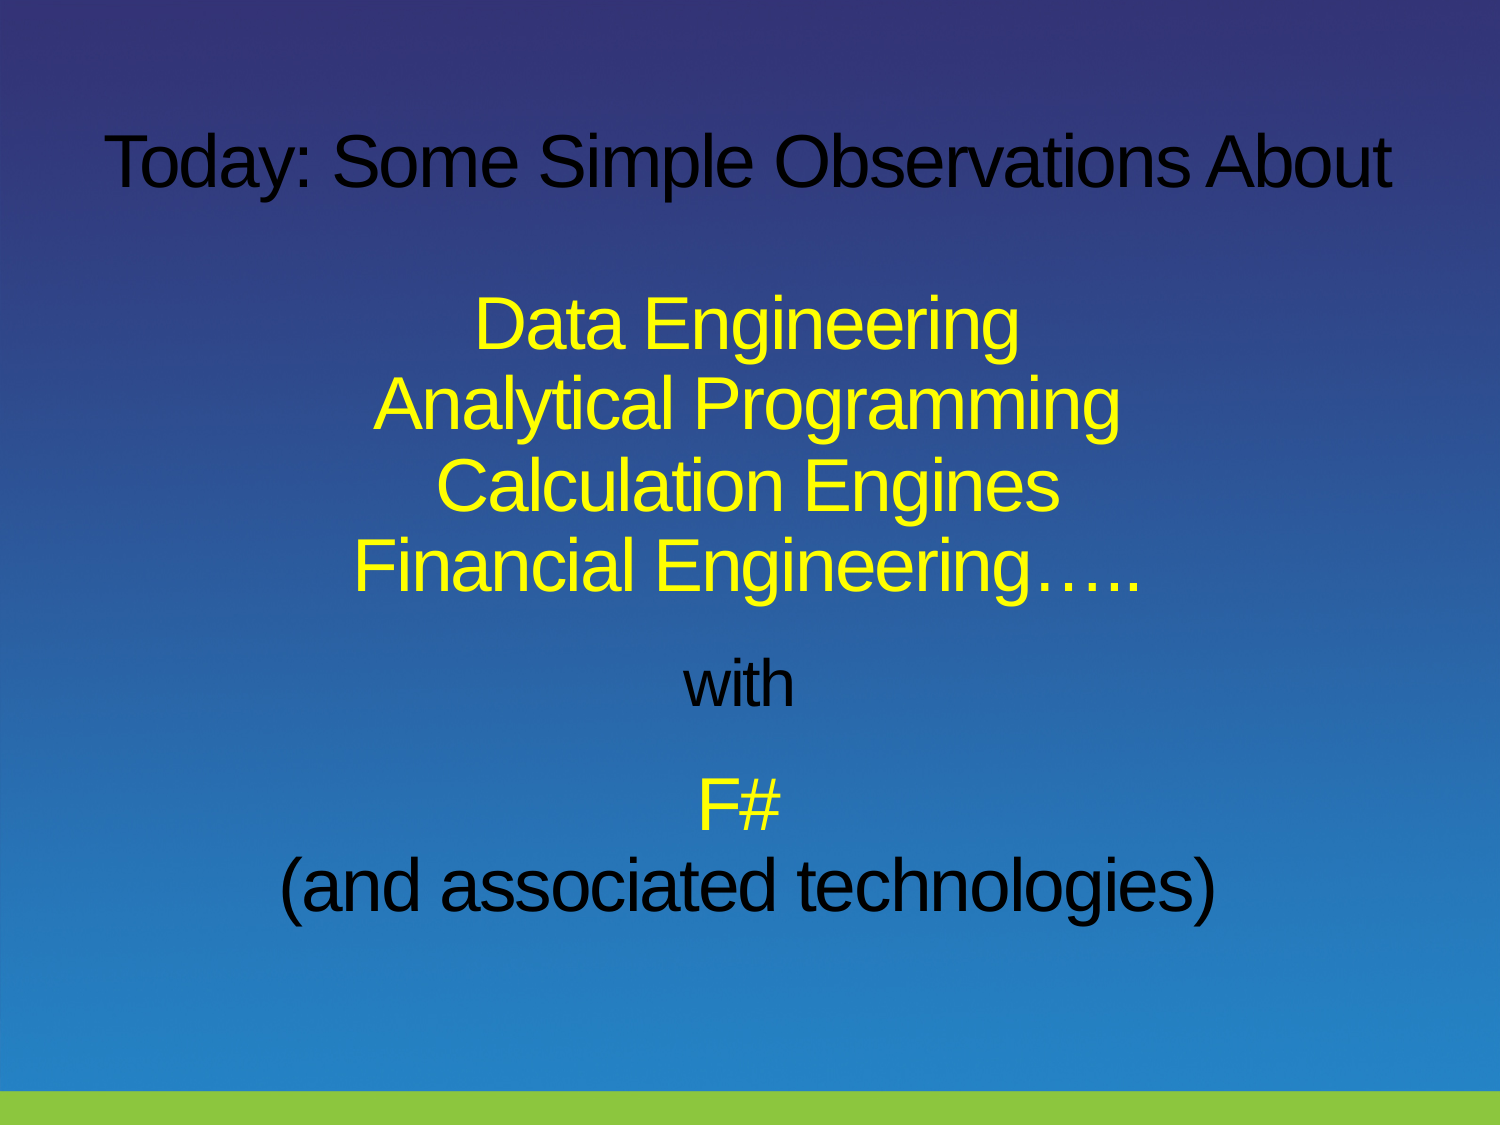

# Today: Some Simple Observations About Data Engineering Analytical Programming Calculation Engines Financial Engineering….. with F# (and associated technologies)